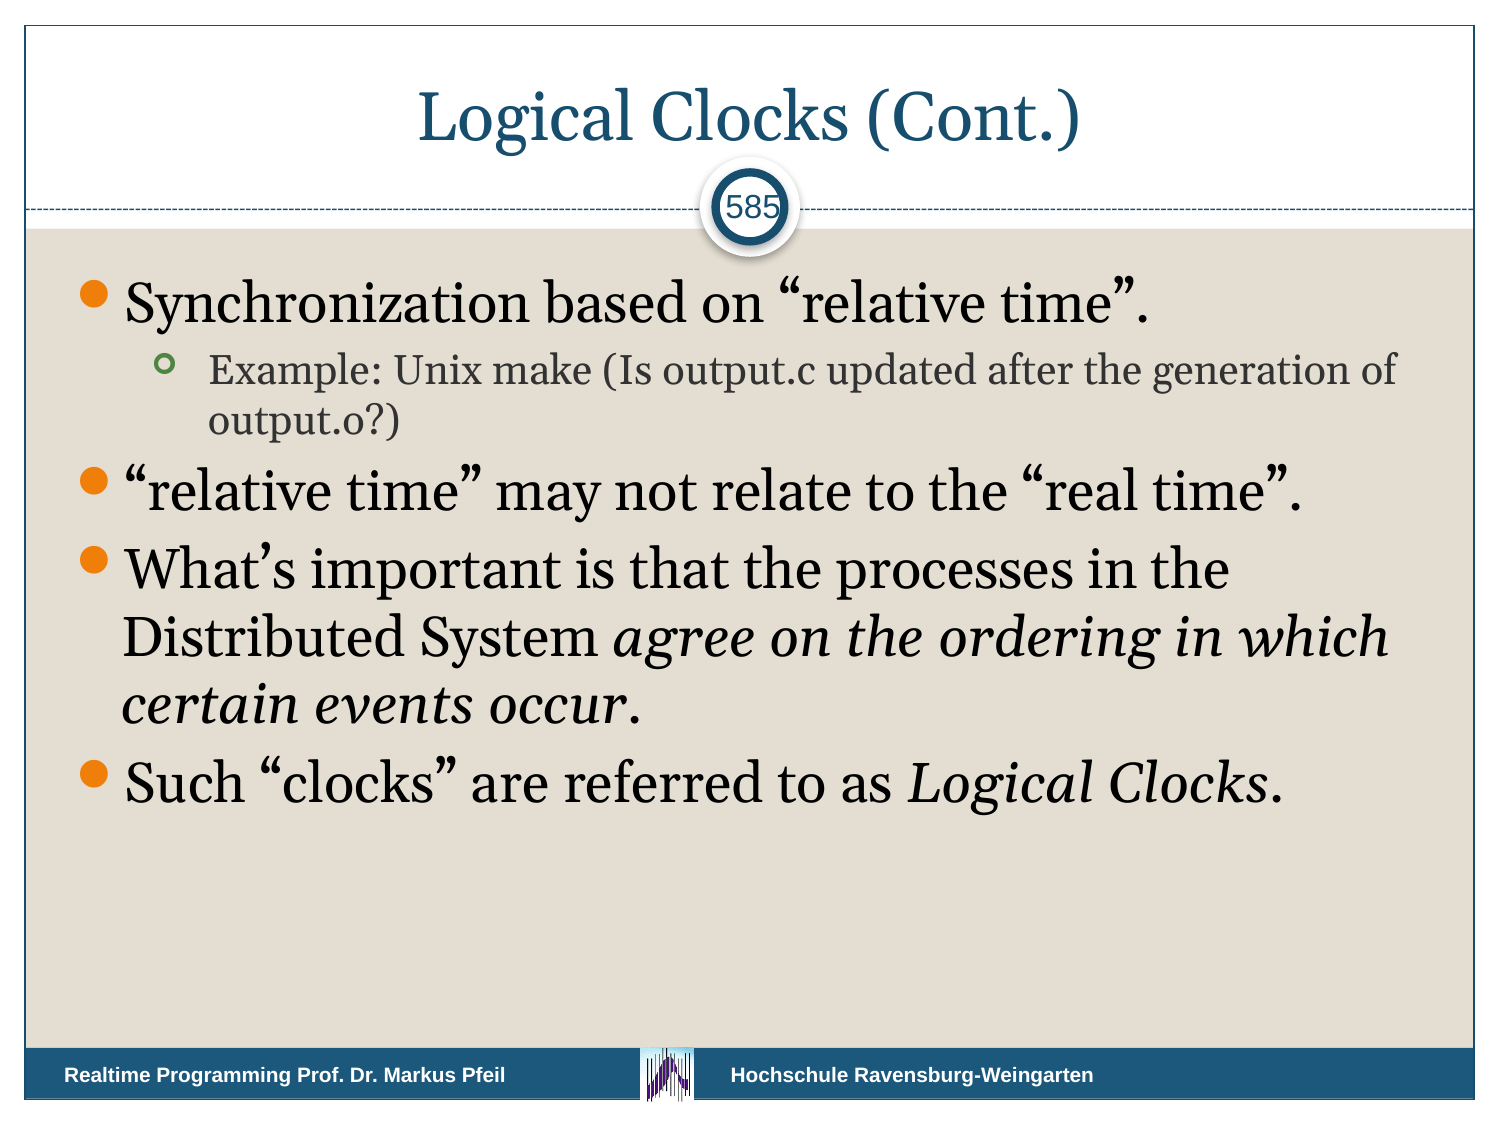

# Logical Clocks (Cont.)
585
Synchronization based on “relative time”.
Example: Unix make (Is output.c updated after the generation of output.o?)
“relative time” may not relate to the “real time”.
What’s important is that the processes in the Distributed System agree on the ordering in which certain events occur.
Such “clocks” are referred to as Logical Clocks.
Realtime Programming Prof. Dr. Markus Pfeil